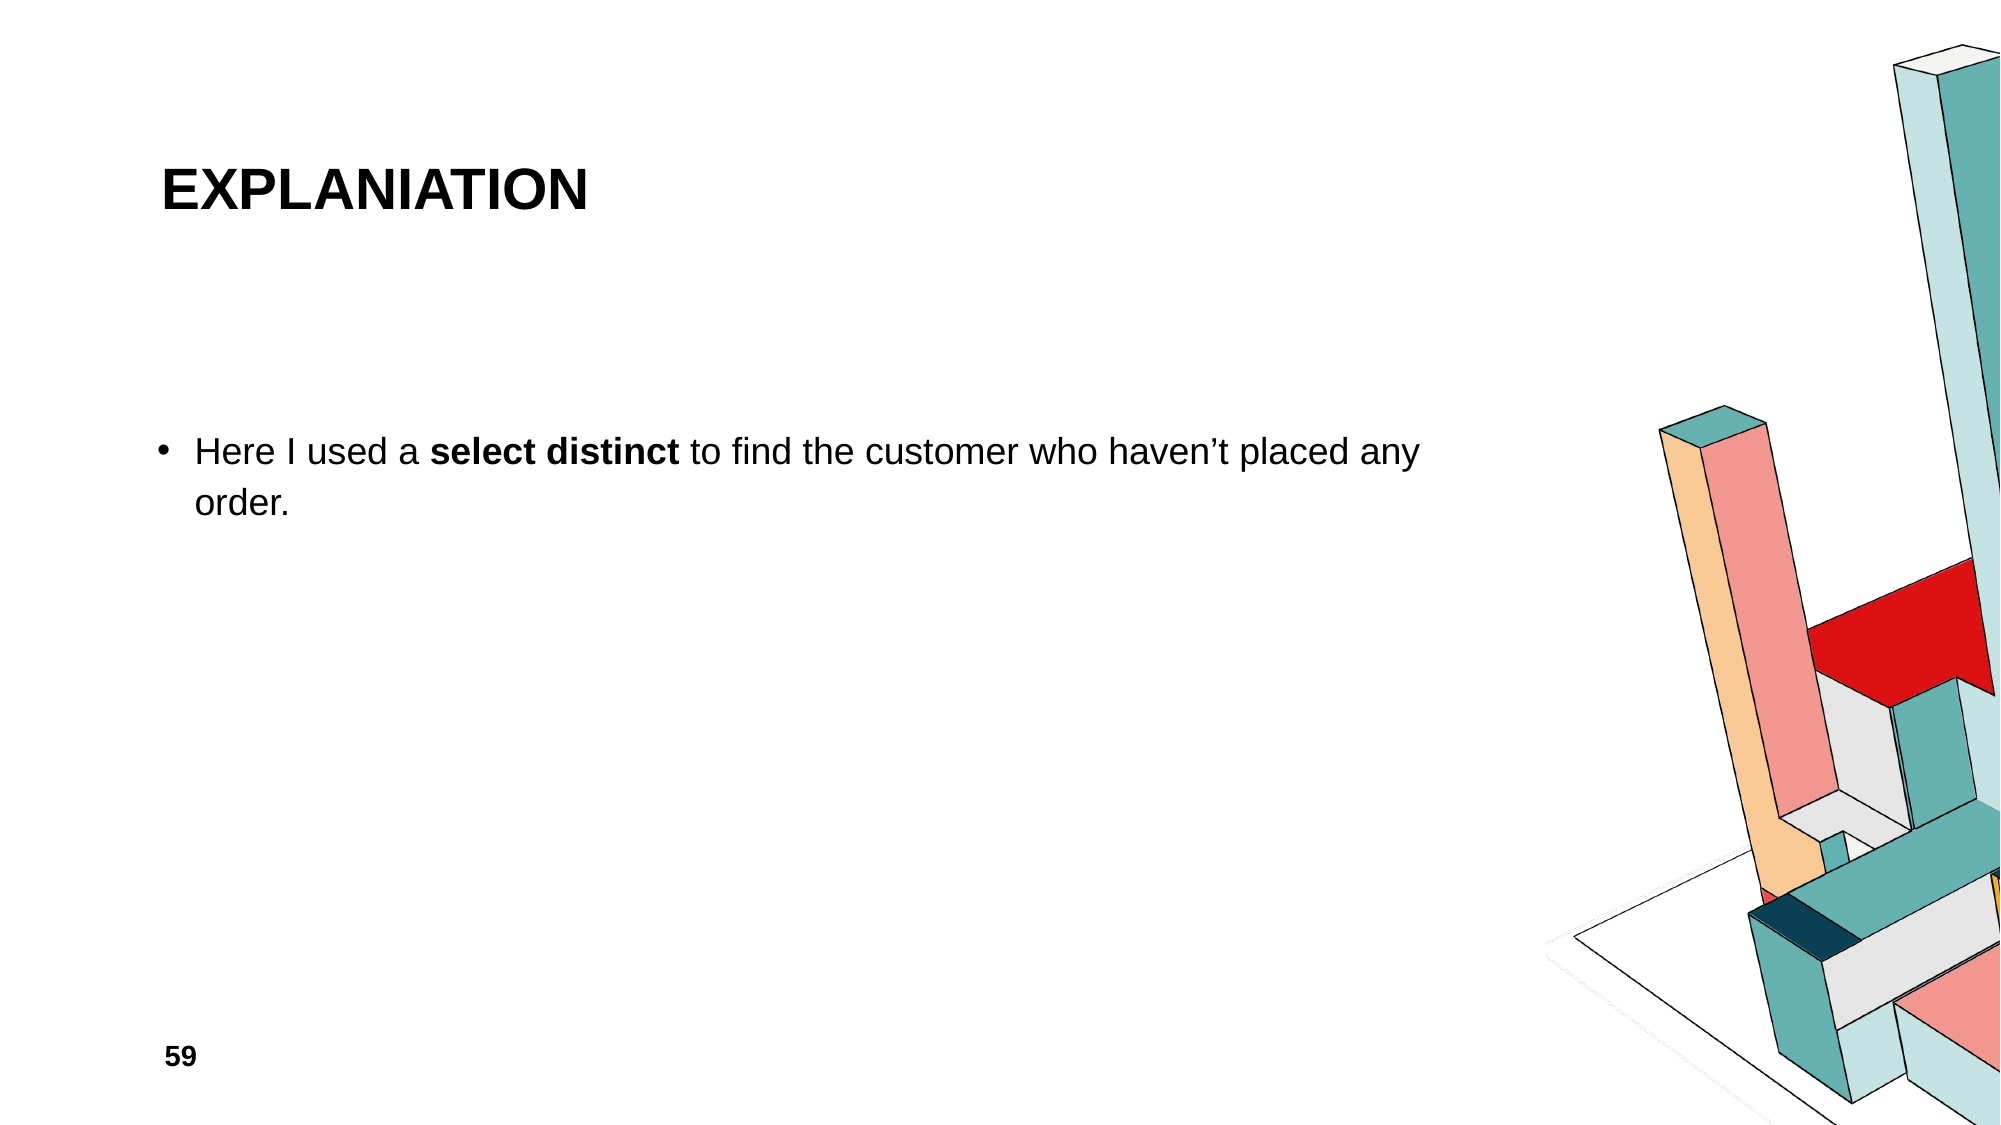

# EXPLANIATION

Here I used a select distinct to find the customer who haven’t placed any order.

59